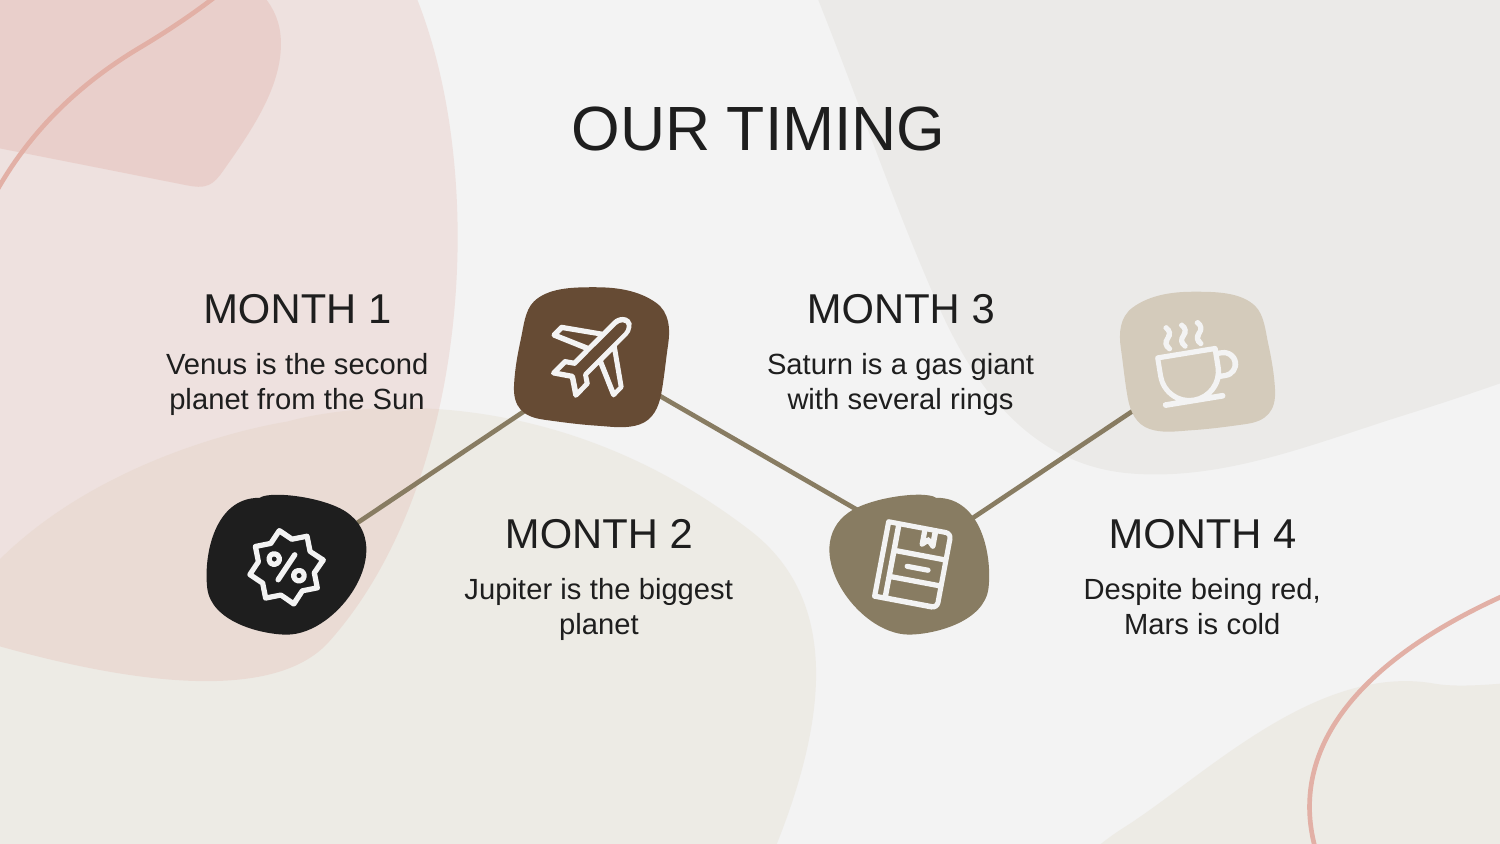

# OUR TIMING
MONTH 1
MONTH 3

Venus is the second planet from the Sun
Saturn is a gas giant with several rings

MONTH 2
MONTH 4

Jupiter is the biggest planet
Despite being red, Mars is cold